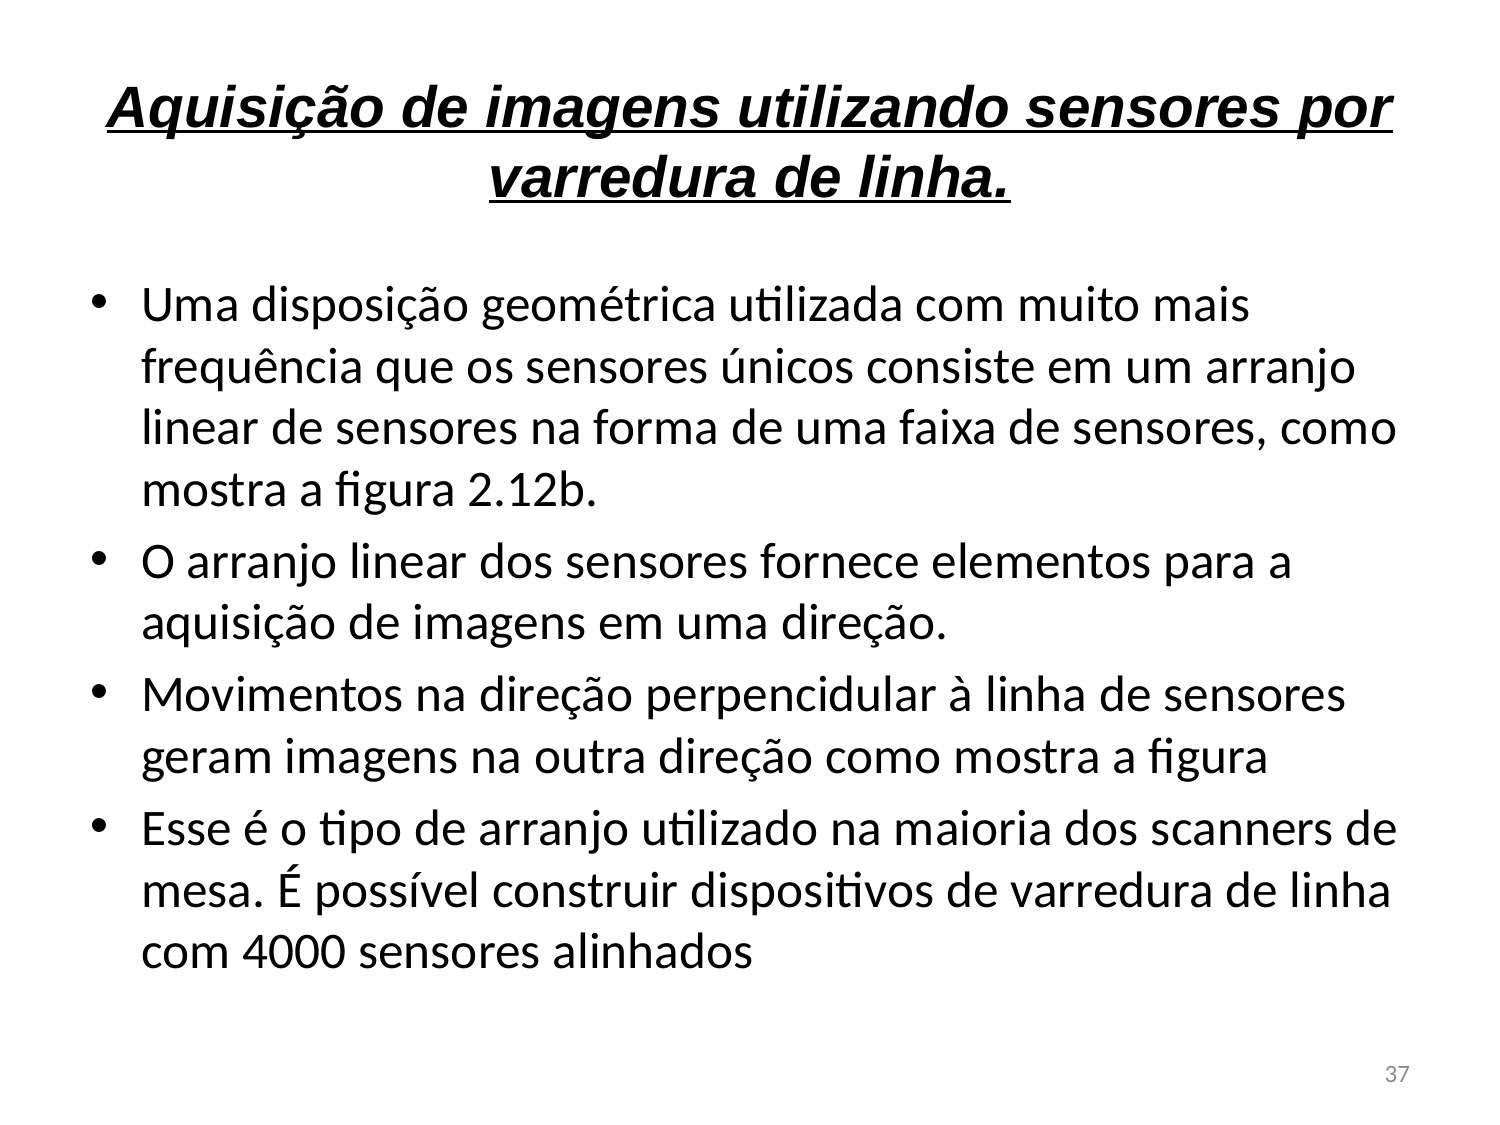

# Aquisição de imagens utilizando sensores por varredura de linha.
Uma disposição geométrica utilizada com muito mais frequência que os sensores únicos consiste em um arranjo linear de sensores na forma de uma faixa de sensores, como mostra a figura 2.12b.
O arranjo linear dos sensores fornece elementos para a aquisição de imagens em uma direção.
Movimentos na direção perpencidular à linha de sensores geram imagens na outra direção como mostra a figura
Esse é o tipo de arranjo utilizado na maioria dos scanners de mesa. É possível construir dispositivos de varredura de linha com 4000 sensores alinhados

37